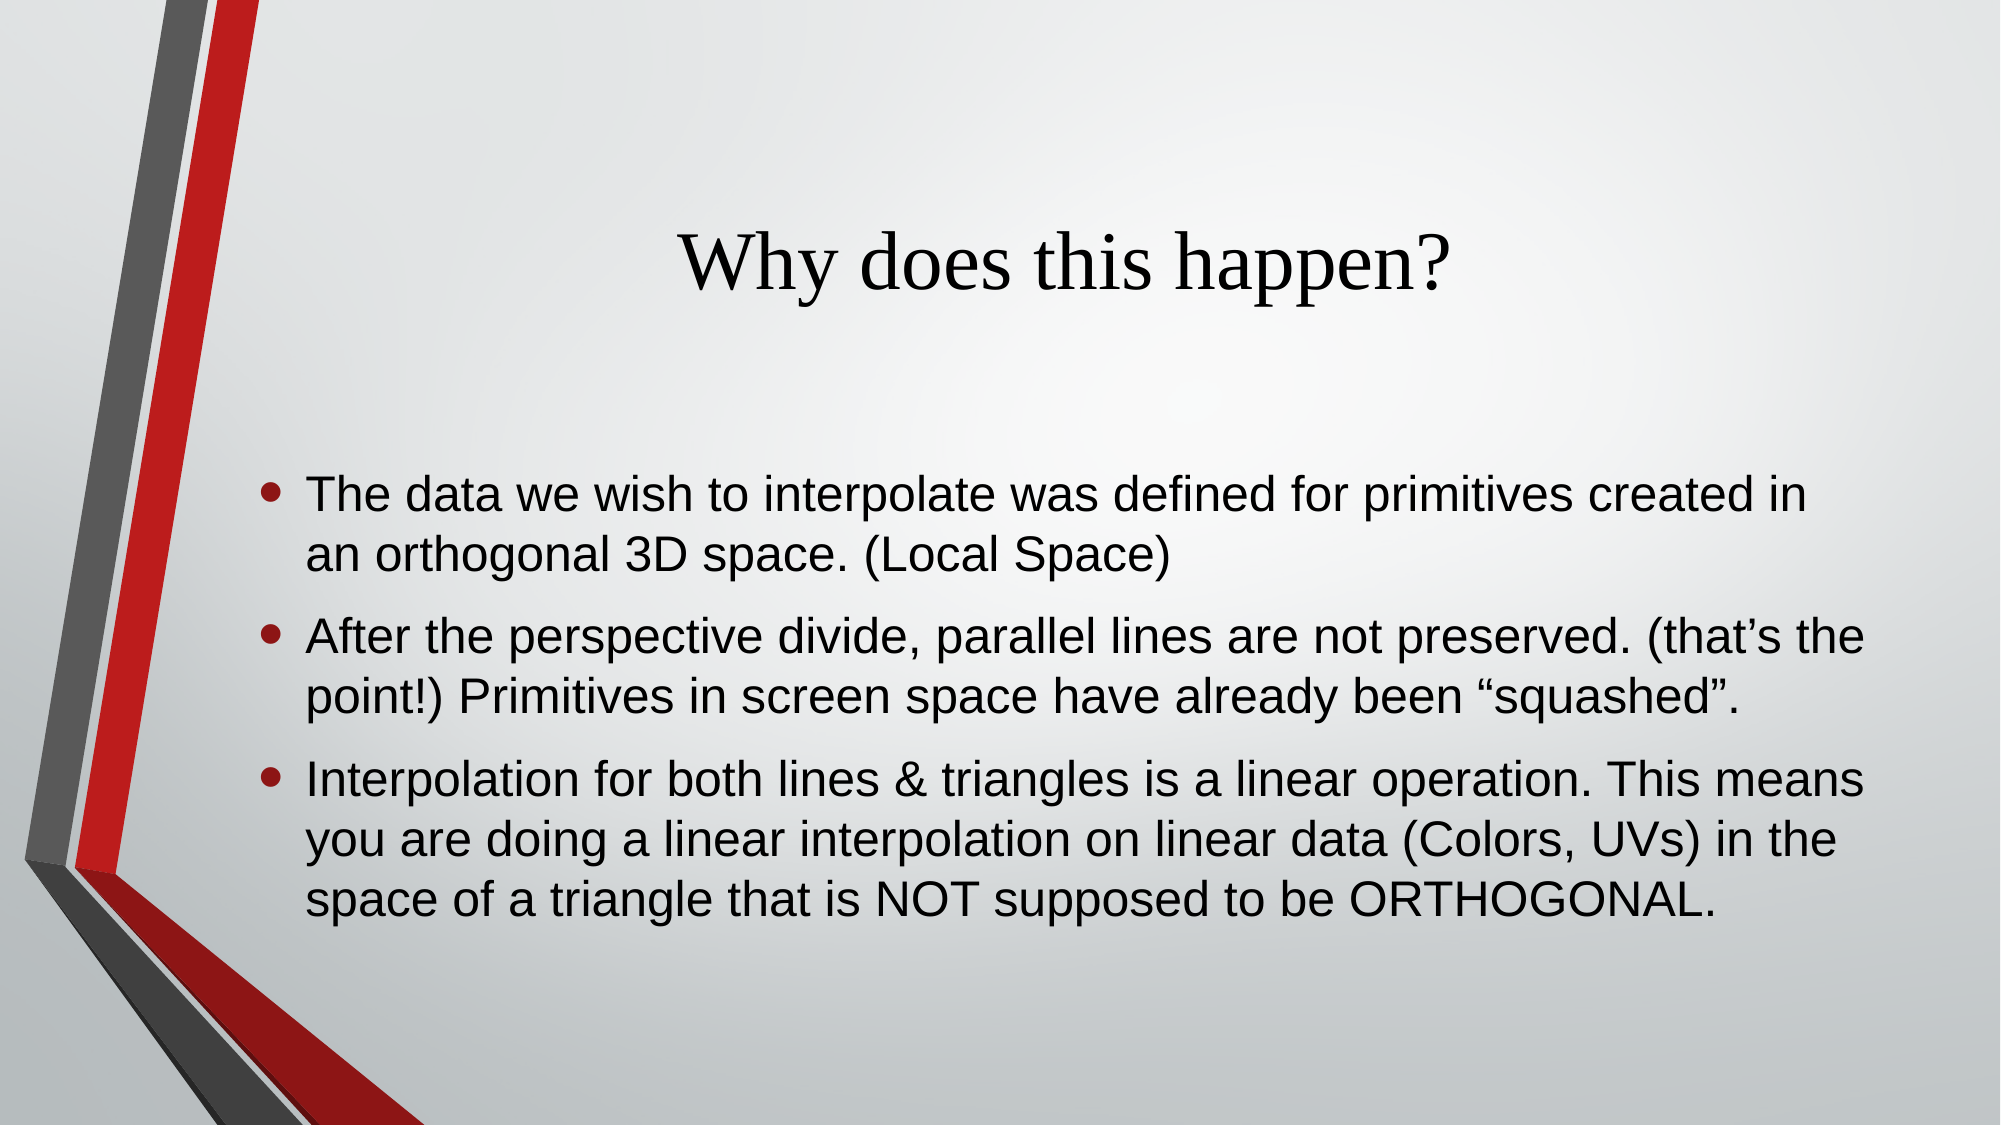

# Why does this happen?
The data we wish to interpolate was defined for primitives created in an orthogonal 3D space. (Local Space)
After the perspective divide, parallel lines are not preserved. (that’s the point!) Primitives in screen space have already been “squashed”.
Interpolation for both lines & triangles is a linear operation. This means you are doing a linear interpolation on linear data (Colors, UVs) in the space of a triangle that is NOT supposed to be ORTHOGONAL.